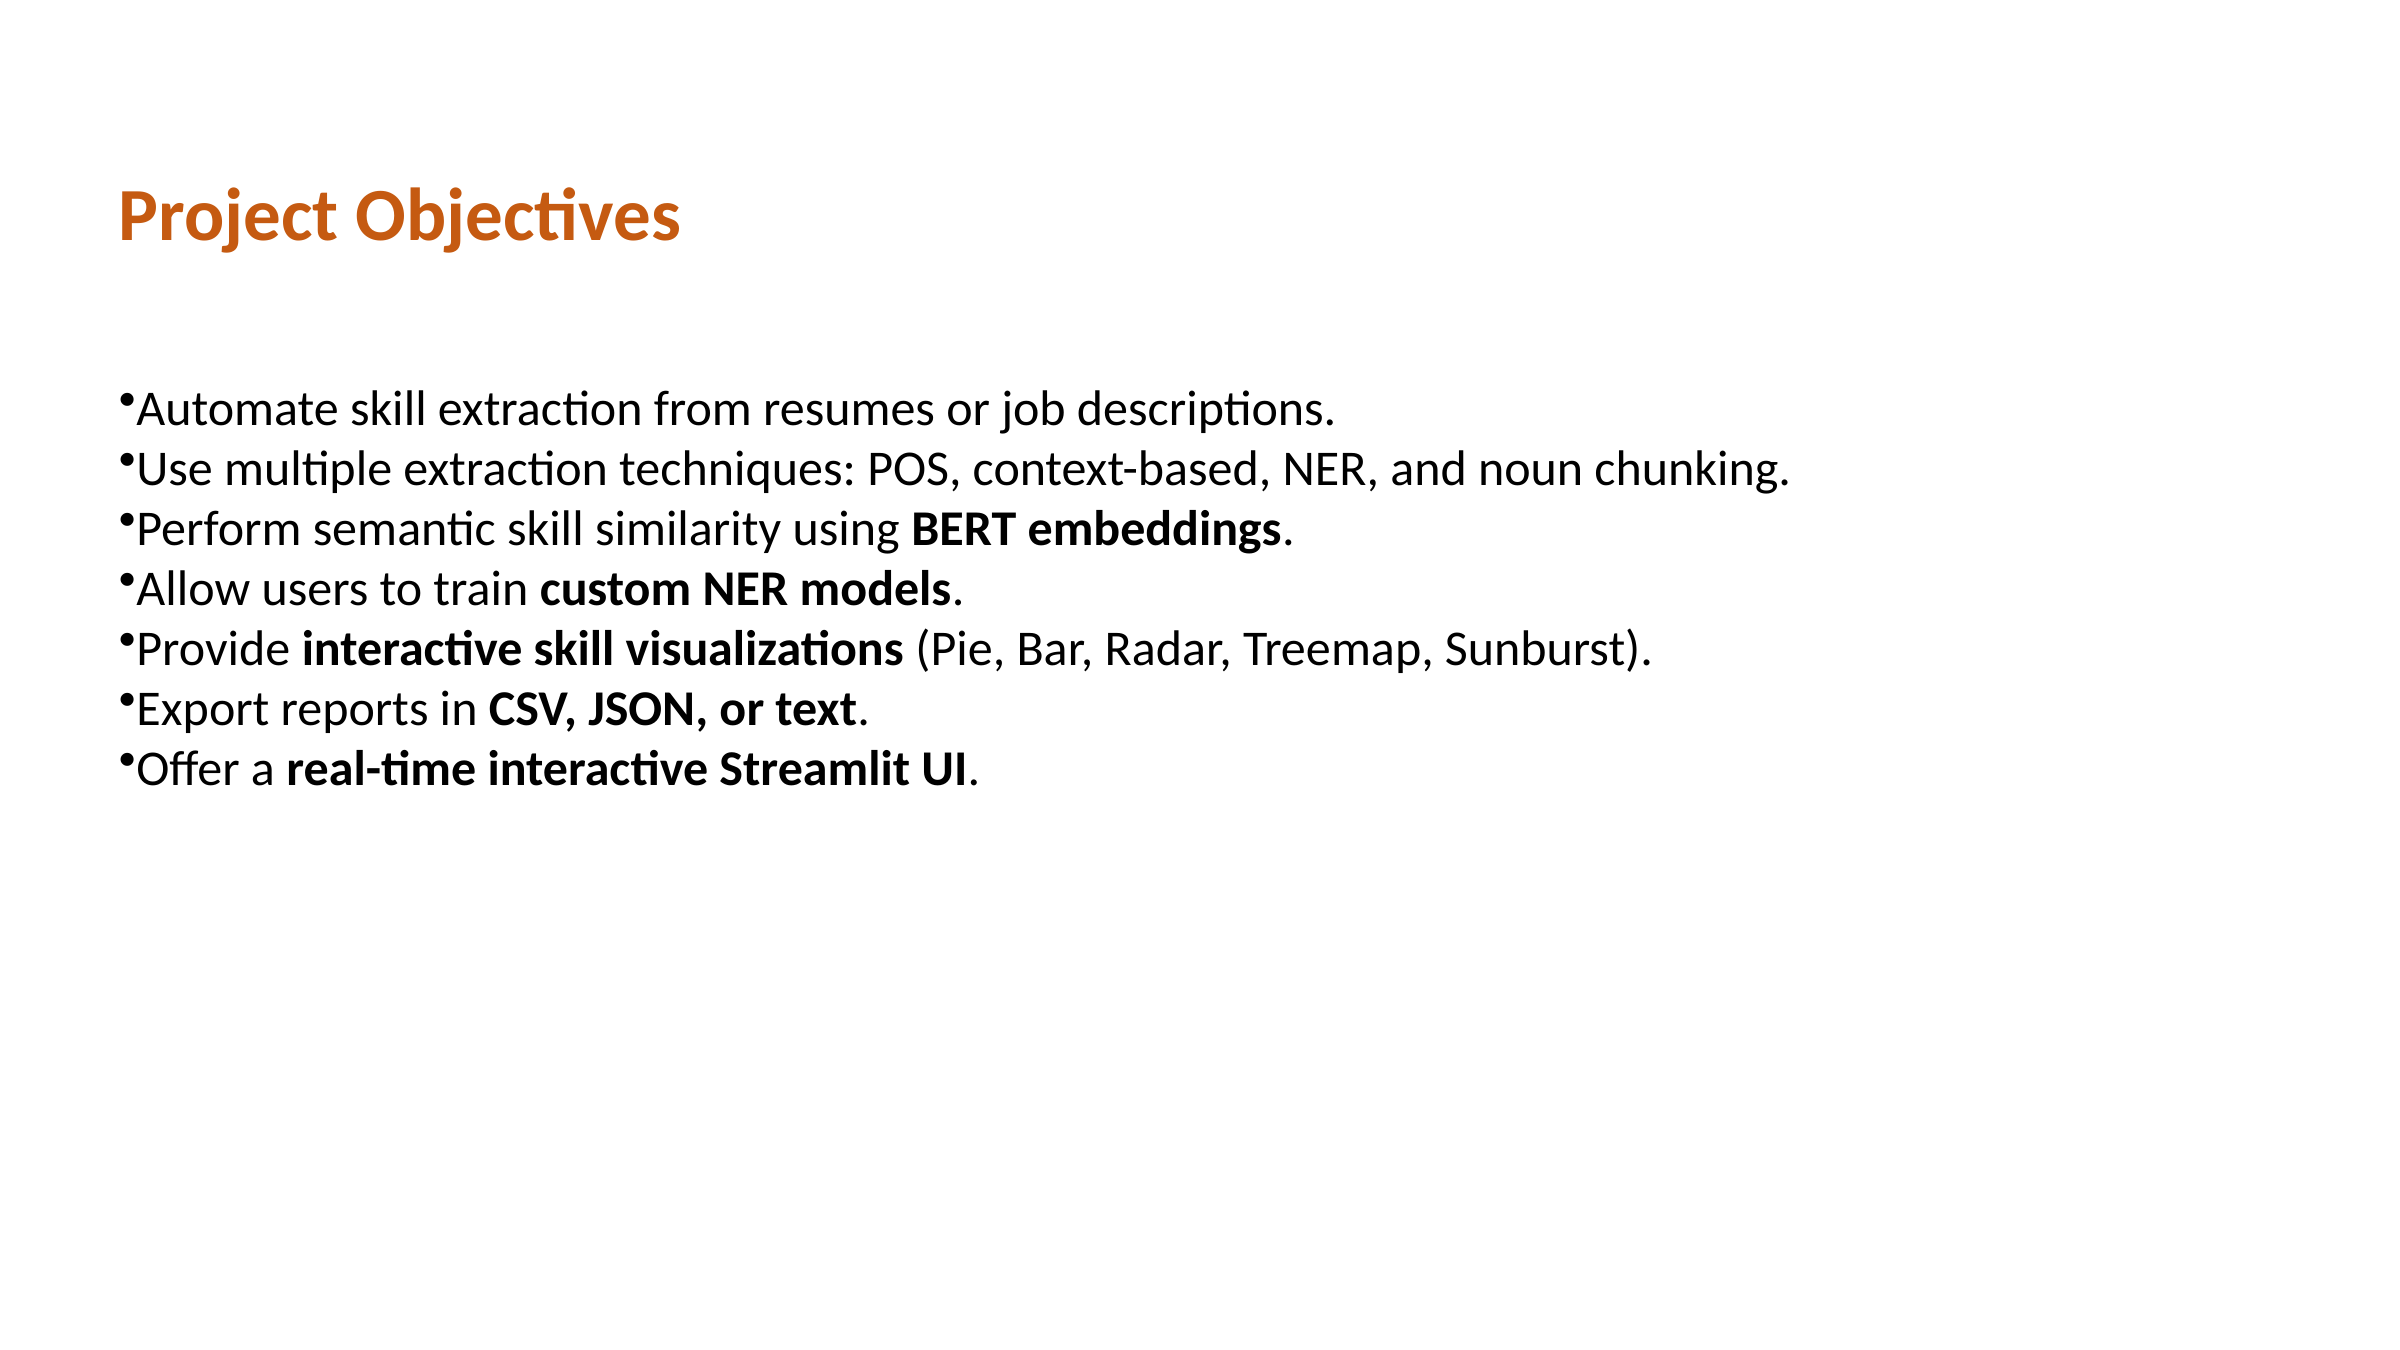

Project Objectives
Automate skill extraction from resumes or job descriptions.
Use multiple extraction techniques: POS, context-based, NER, and noun chunking.
Perform semantic skill similarity using BERT embeddings.
Allow users to train custom NER models.
Provide interactive skill visualizations (Pie, Bar, Radar, Treemap, Sunburst).
Export reports in CSV, JSON, or text.
Offer a real-time interactive Streamlit UI.